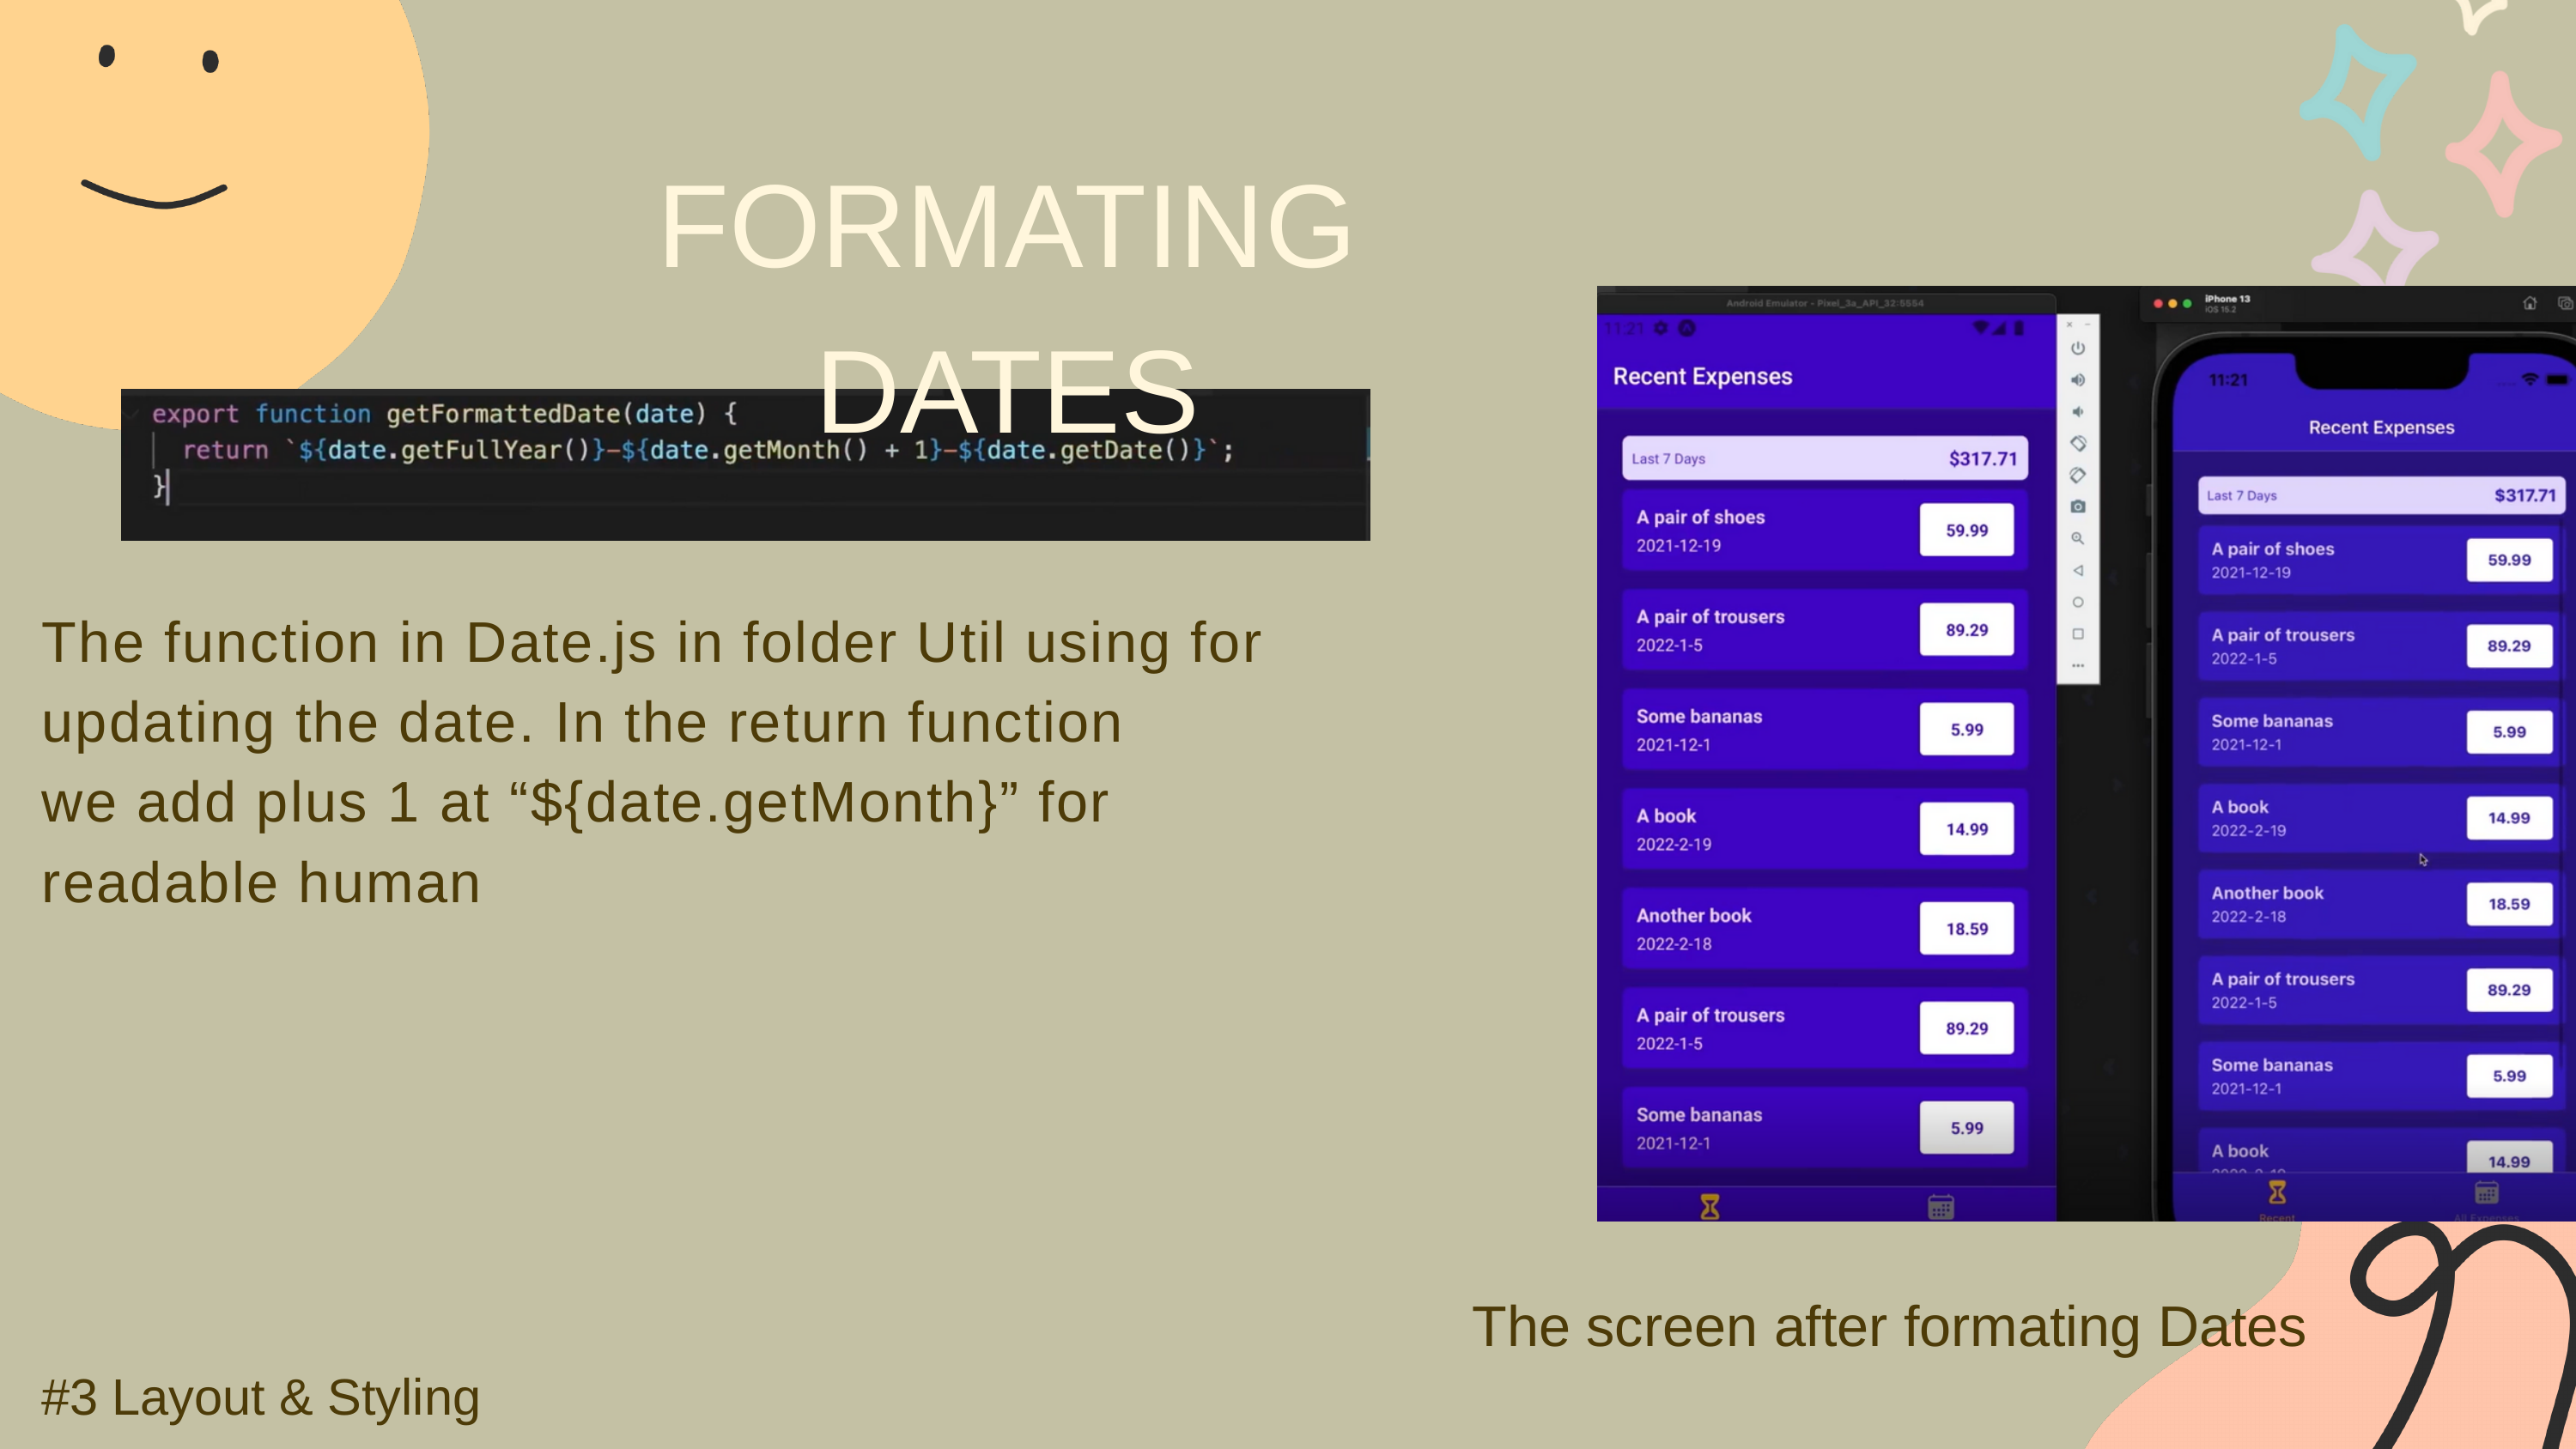

FORMATING DATES

The function in Date.js in folder Util using for updating the date. In the return function
we add plus 1 at “${date.getMonth}” for readable human

The screen after formating Dates
#3 Layout & Styling